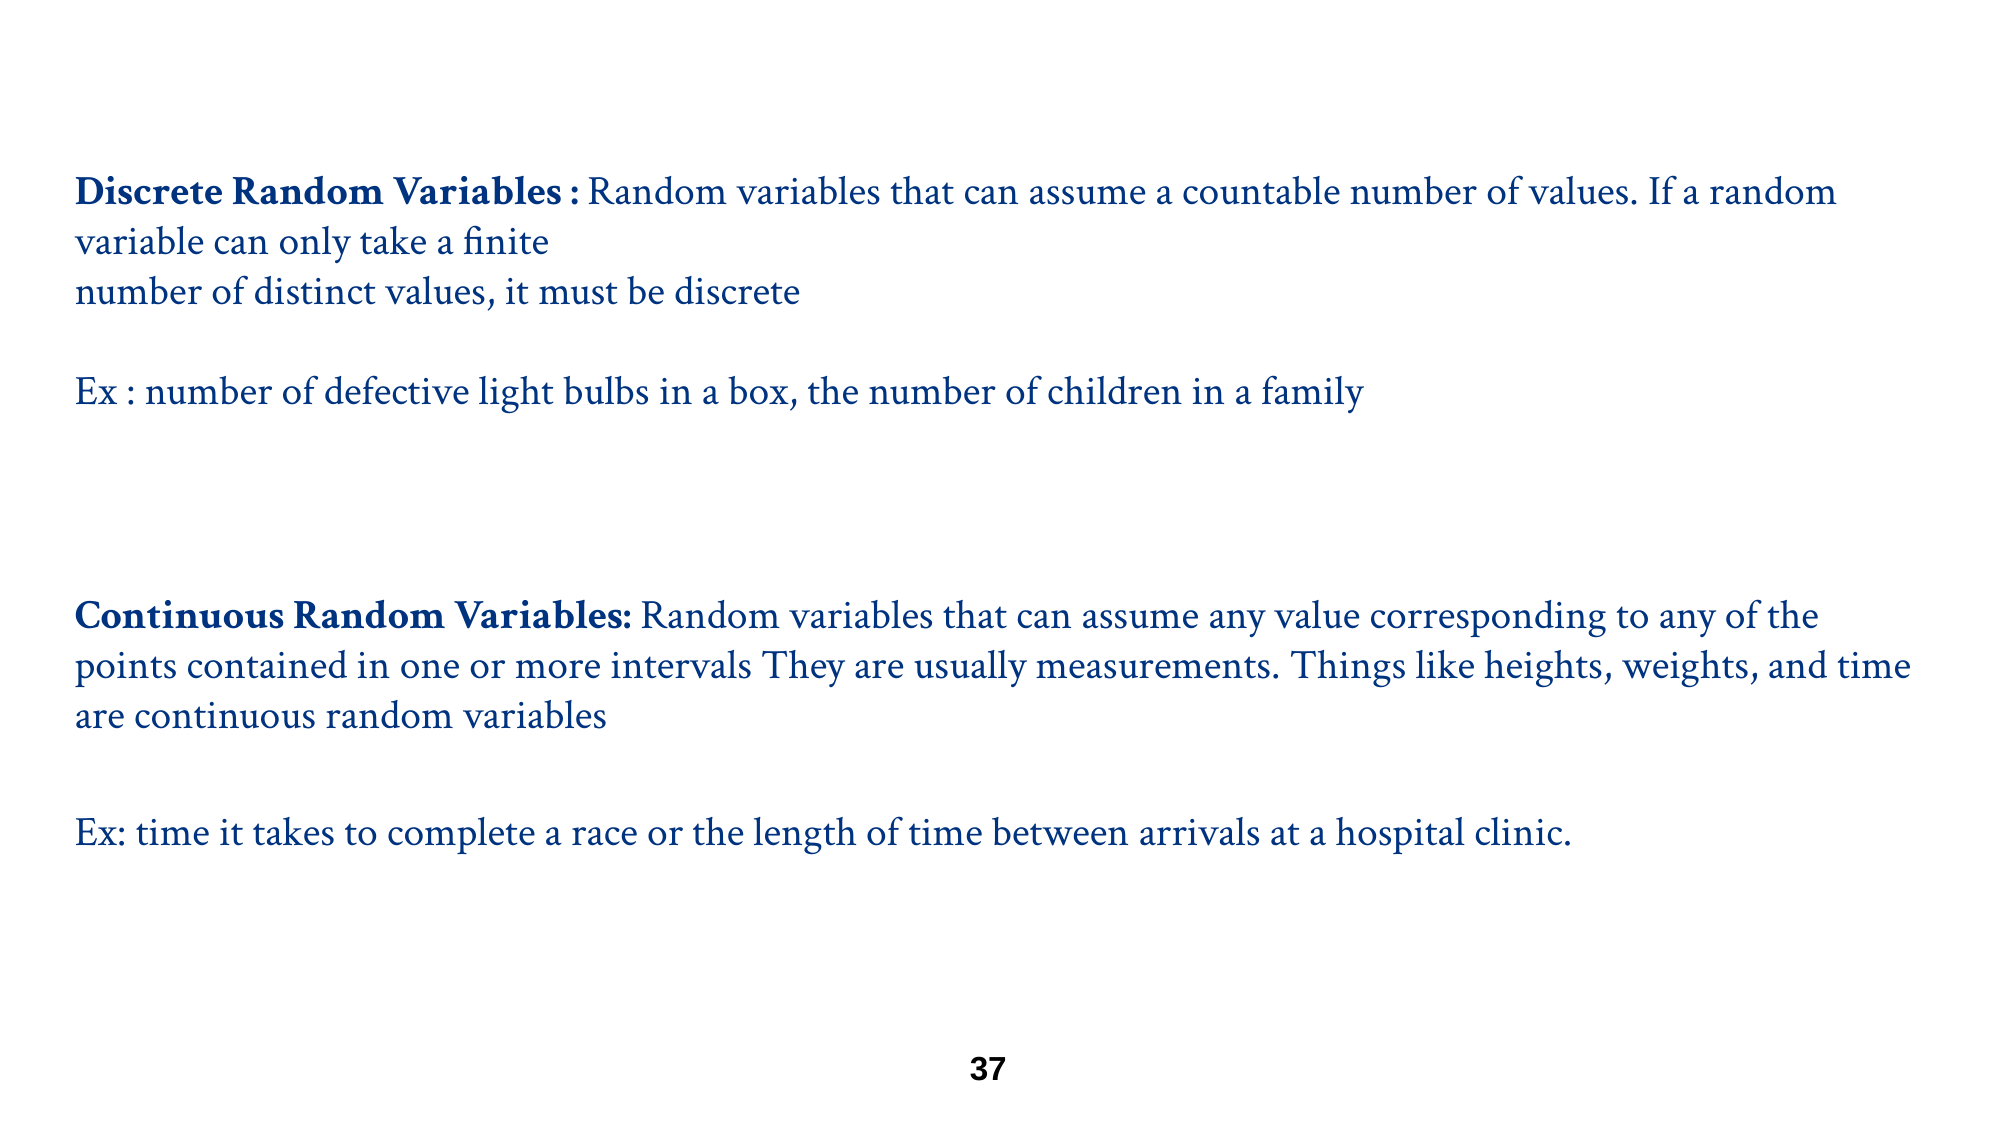

Discrete Random Variables : Random variables that can assume a countable number of values. If a random variable can only take a finite
number of distinct values, it must be discrete

Ex : number of defective light bulbs in a box, the number of children in a family
Continuous Random Variables: Random variables that can assume any value corresponding to any of the points contained in one or more intervals They are usually measurements. Things like heights, weights, and time are continuous random variables

Ex: time it takes to complete a race or the length of time between arrivals at a hospital clinic.